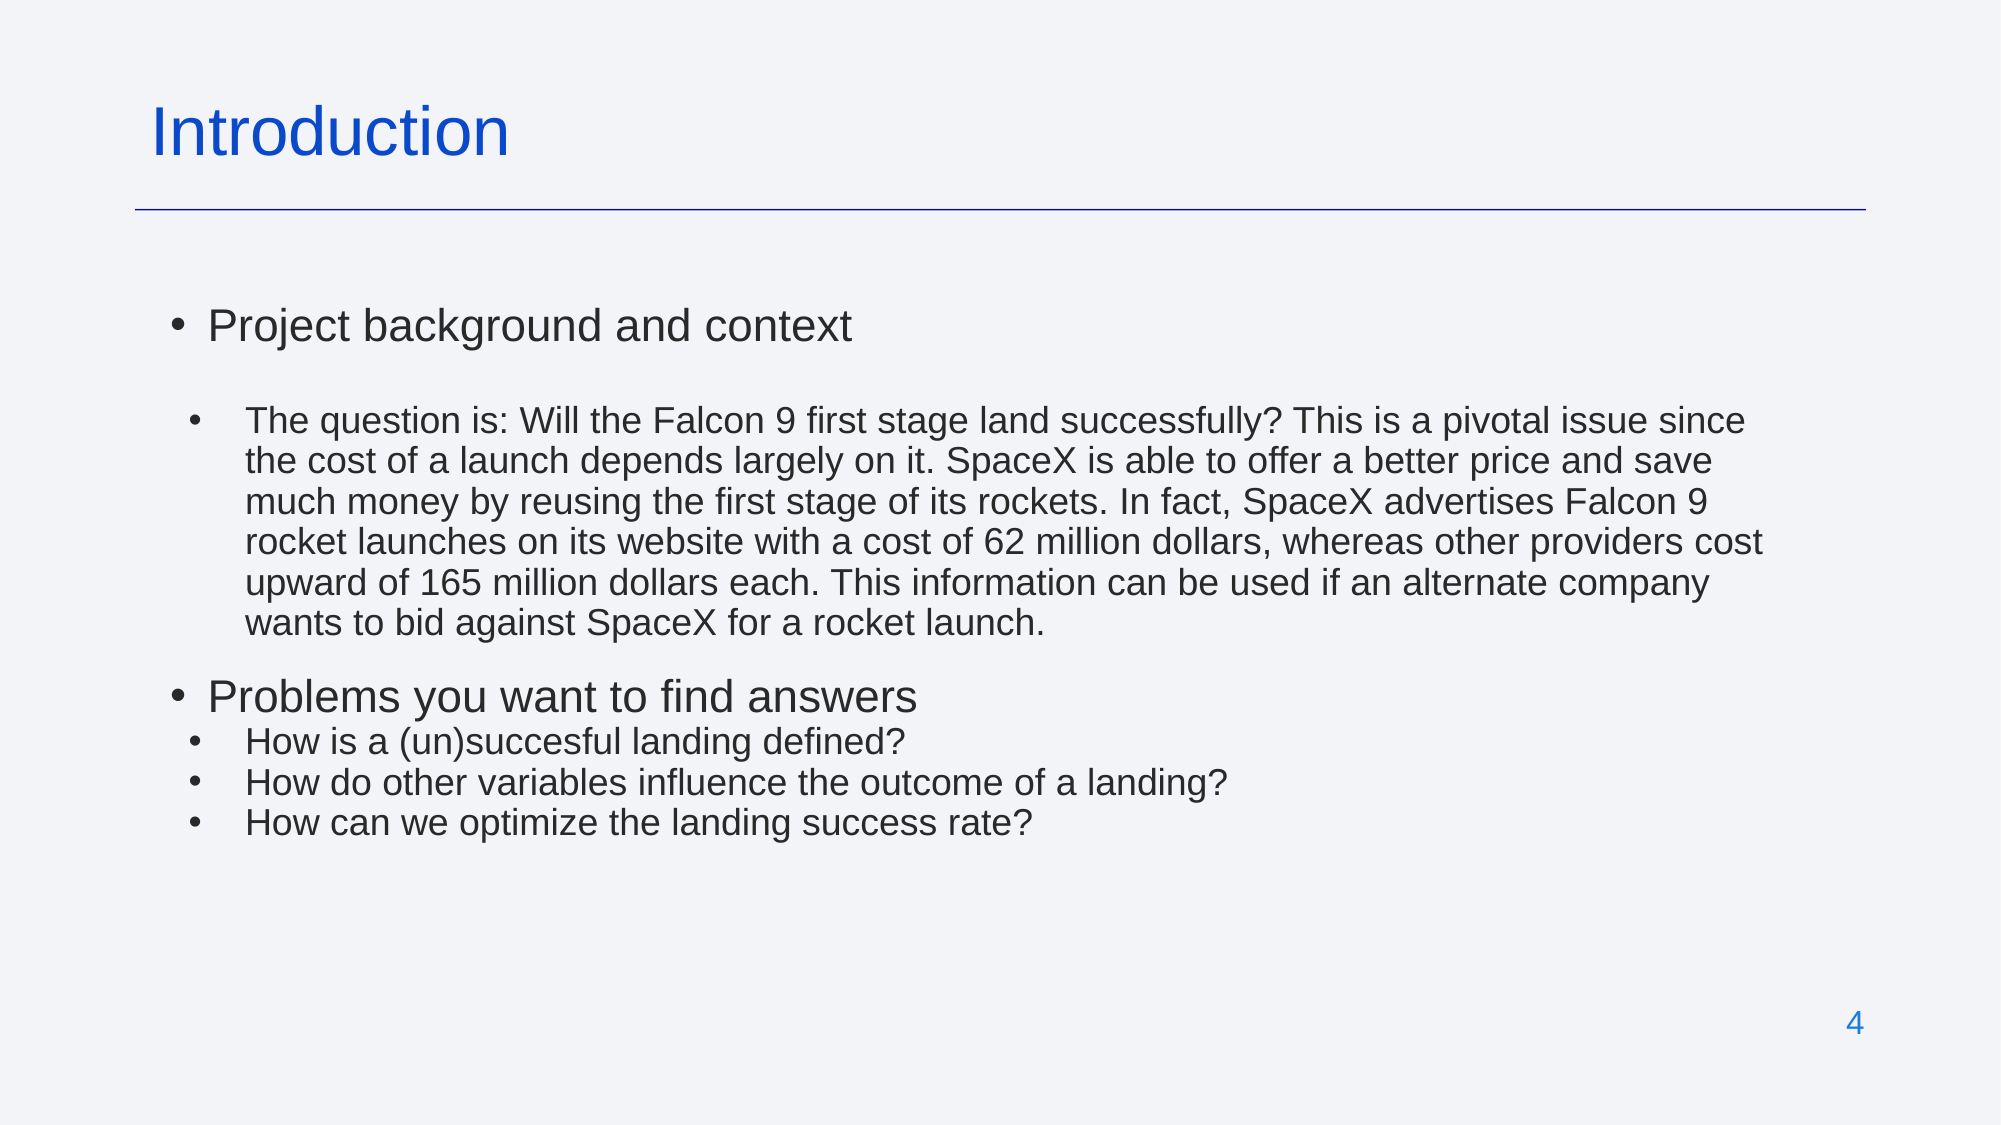

Introduction
Project background and context

The question is: Will the Falcon 9 first stage land successfully? This is a pivotal issue since the cost of a launch depends largely on it. SpaceX is able to offer a better price and save much money by reusing the first stage of its rockets. In fact, SpaceX advertises Falcon 9 rocket launches on its website with a cost of 62 million dollars, whereas other providers cost upward of 165 million dollars each. This information can be used if an alternate company wants to bid against SpaceX for a rocket launch.
Problems you want to find answers
How is a (un)succesful landing defined?
How do other variables influence the outcome of a landing?
How can we optimize the landing success rate?

4